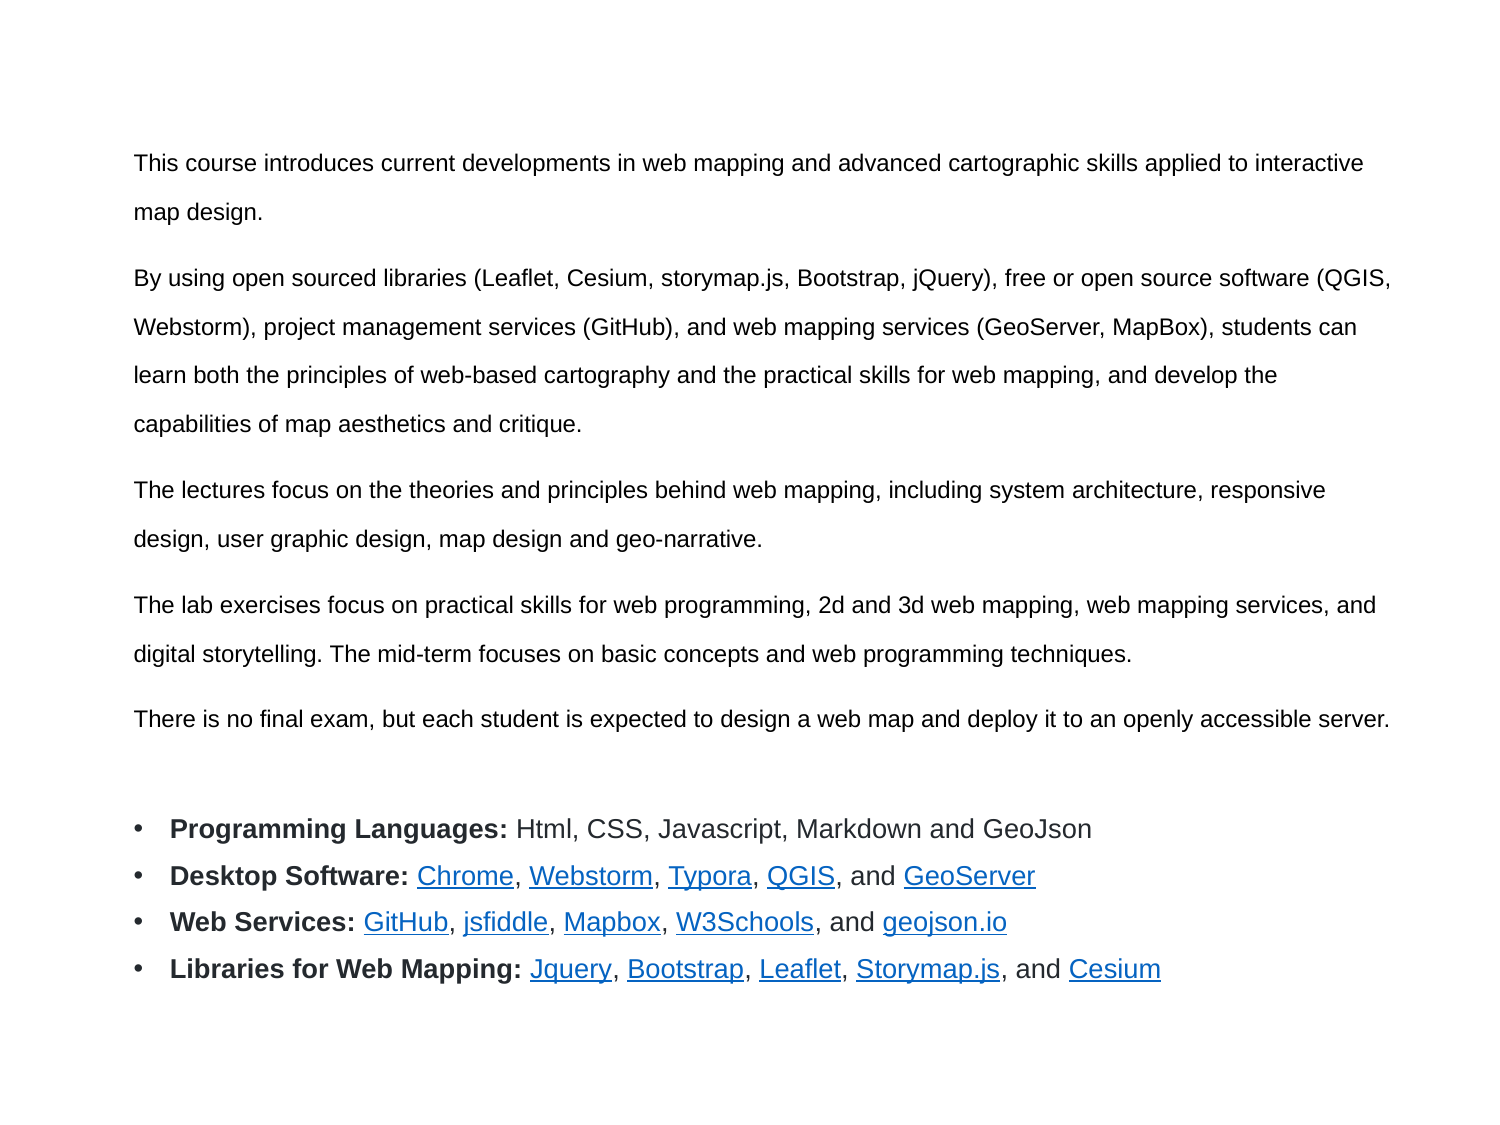

This course introduces current developments in web mapping and advanced cartographic skills applied to interactive map design.
By using open sourced libraries (Leaflet, Cesium, storymap.js, Bootstrap, jQuery), free or open source software (QGIS, Webstorm), project management services (GitHub), and web mapping services (GeoServer, MapBox), students can learn both the principles of web-based cartography and the practical skills for web mapping, and develop the capabilities of map aesthetics and critique.
The lectures focus on the theories and principles behind web mapping, including system architecture, responsive design, user graphic design, map design and geo-narrative.
The lab exercises focus on practical skills for web programming, 2d and 3d web mapping, web mapping services, and digital storytelling. The mid-term focuses on basic concepts and web programming techniques.
There is no final exam, but each student is expected to design a web map and deploy it to an openly accessible server.

Programming Languages: Html, CSS, Javascript, Markdown and GeoJson
Desktop Software: Chrome, Webstorm, Typora, QGIS, and GeoServer
Web Services: GitHub, jsfiddle, Mapbox, W3Schools, and geojson.io
Libraries for Web Mapping: Jquery, Bootstrap, Leaflet, Storymap.js, and Cesium